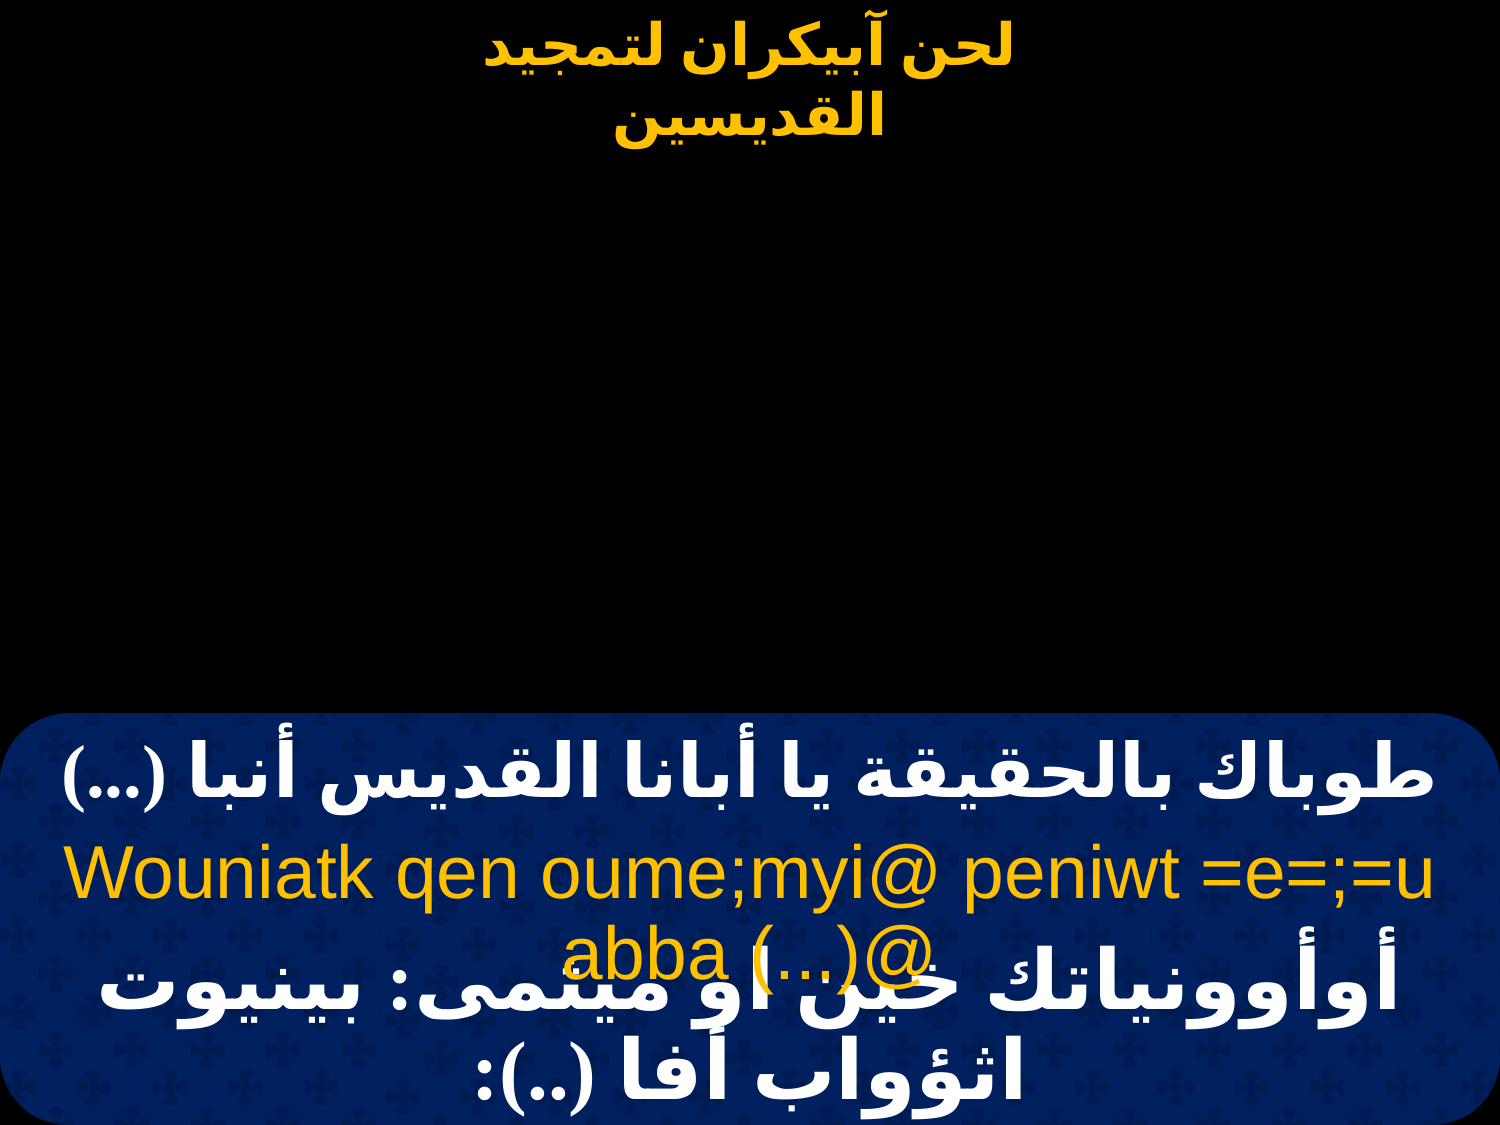

# طوباك بالحقيقة يا أبانا القديس أنبا (...)
Wouniatk qen oume;myi@ peniwt =e=;=u abba (...)@
أوأوونياتك خين او ميثمى: بينيوت اثؤواب أفا (..):